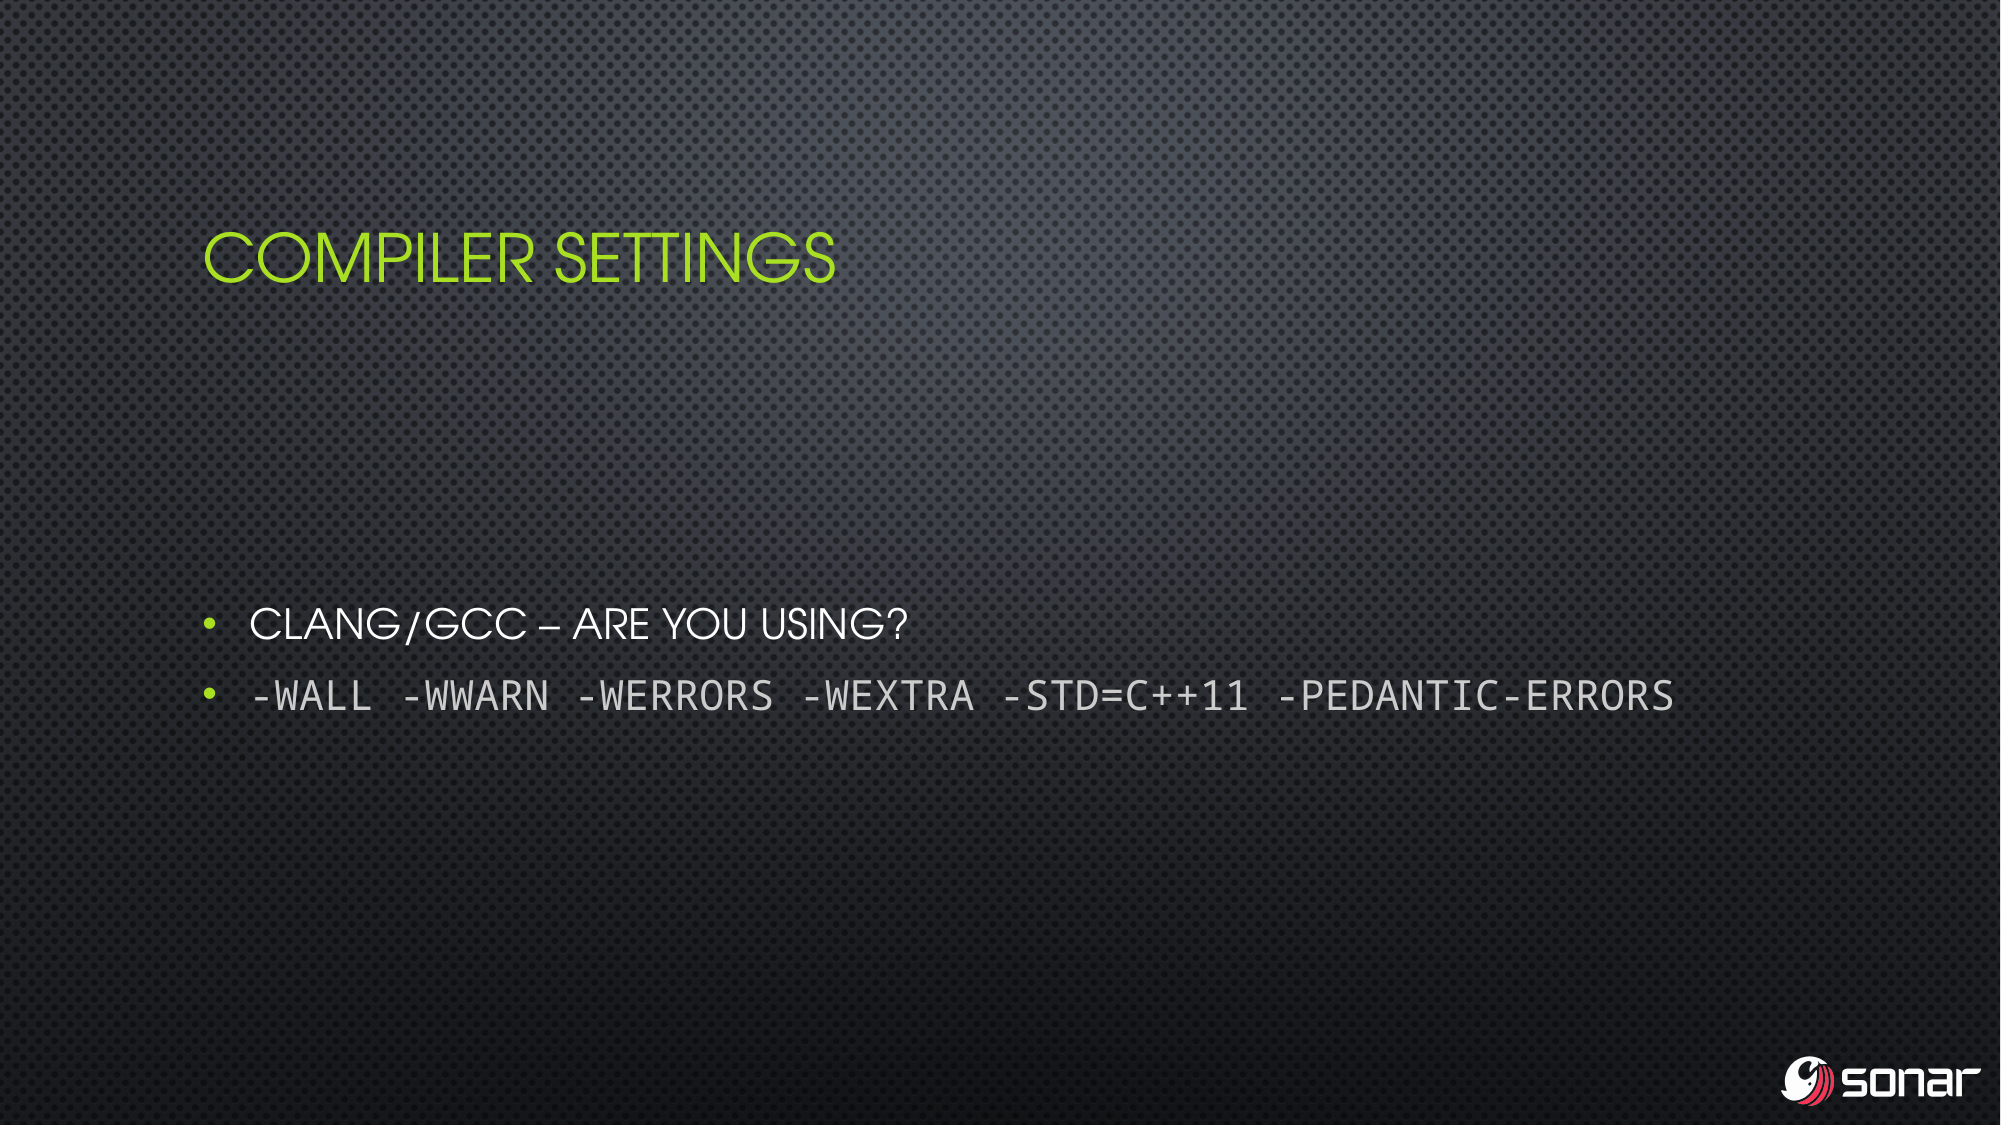

# Compiler settings
Clang/gcc – are you using?
-Wall -Wwarn -Werrors -Wextra -std=c++11 -pedantic-errors